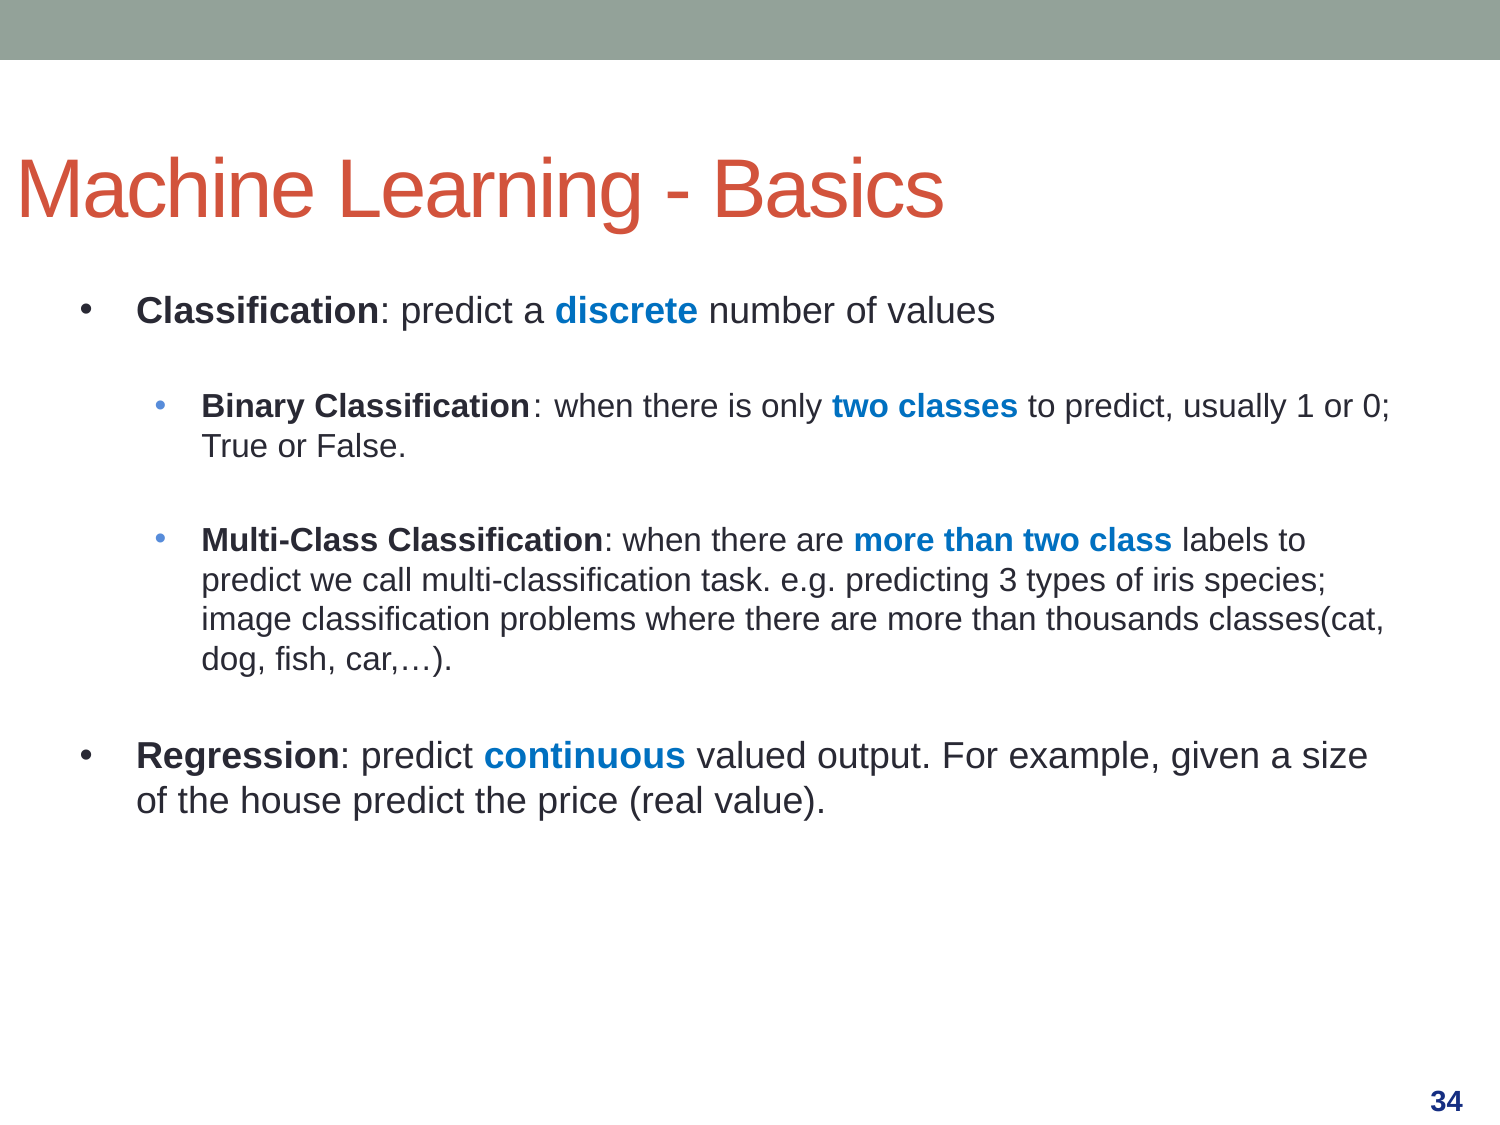

Machine Learning - Basics
Classification: predict a discrete number of values

Binary Classification :  when there is only two classes to predict, usually 1 or 0; True or False.

Multi-Class Classification: when there are more than two class labels to predict we call multi-classification task. e.g. predicting 3 types of iris species; image classification problems where there are more than thousands classes(cat, dog, fish, car,…).

Regression: predict continuous valued output. For example, given a size of the house predict the price (real value).

34